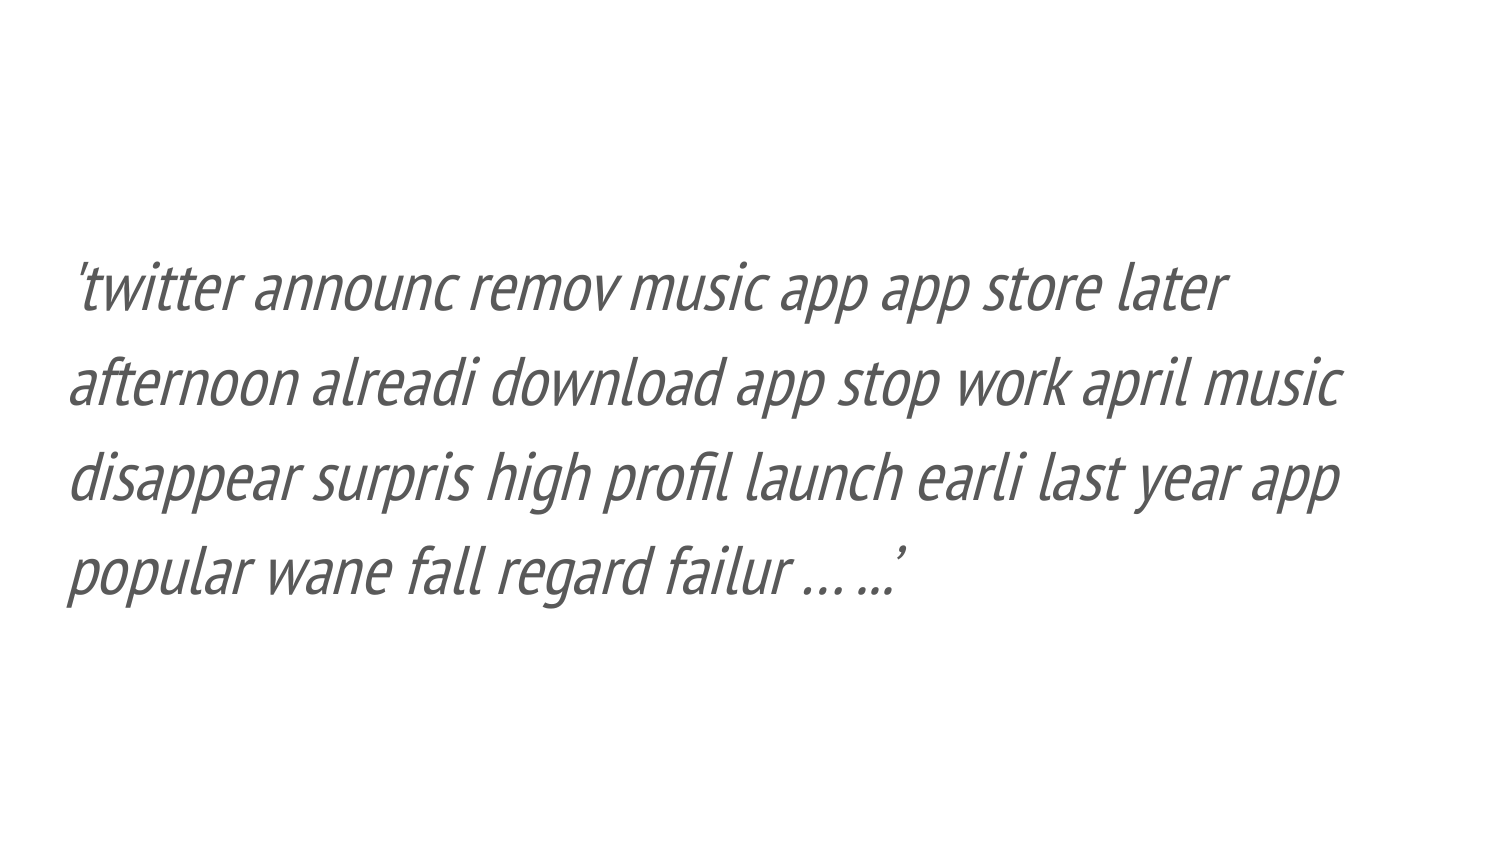

'twitter announc remov music app app store later afternoon alreadi download app stop work april music disappear surpris high profil launch earli last year app popular wane fall regard failur … ...’